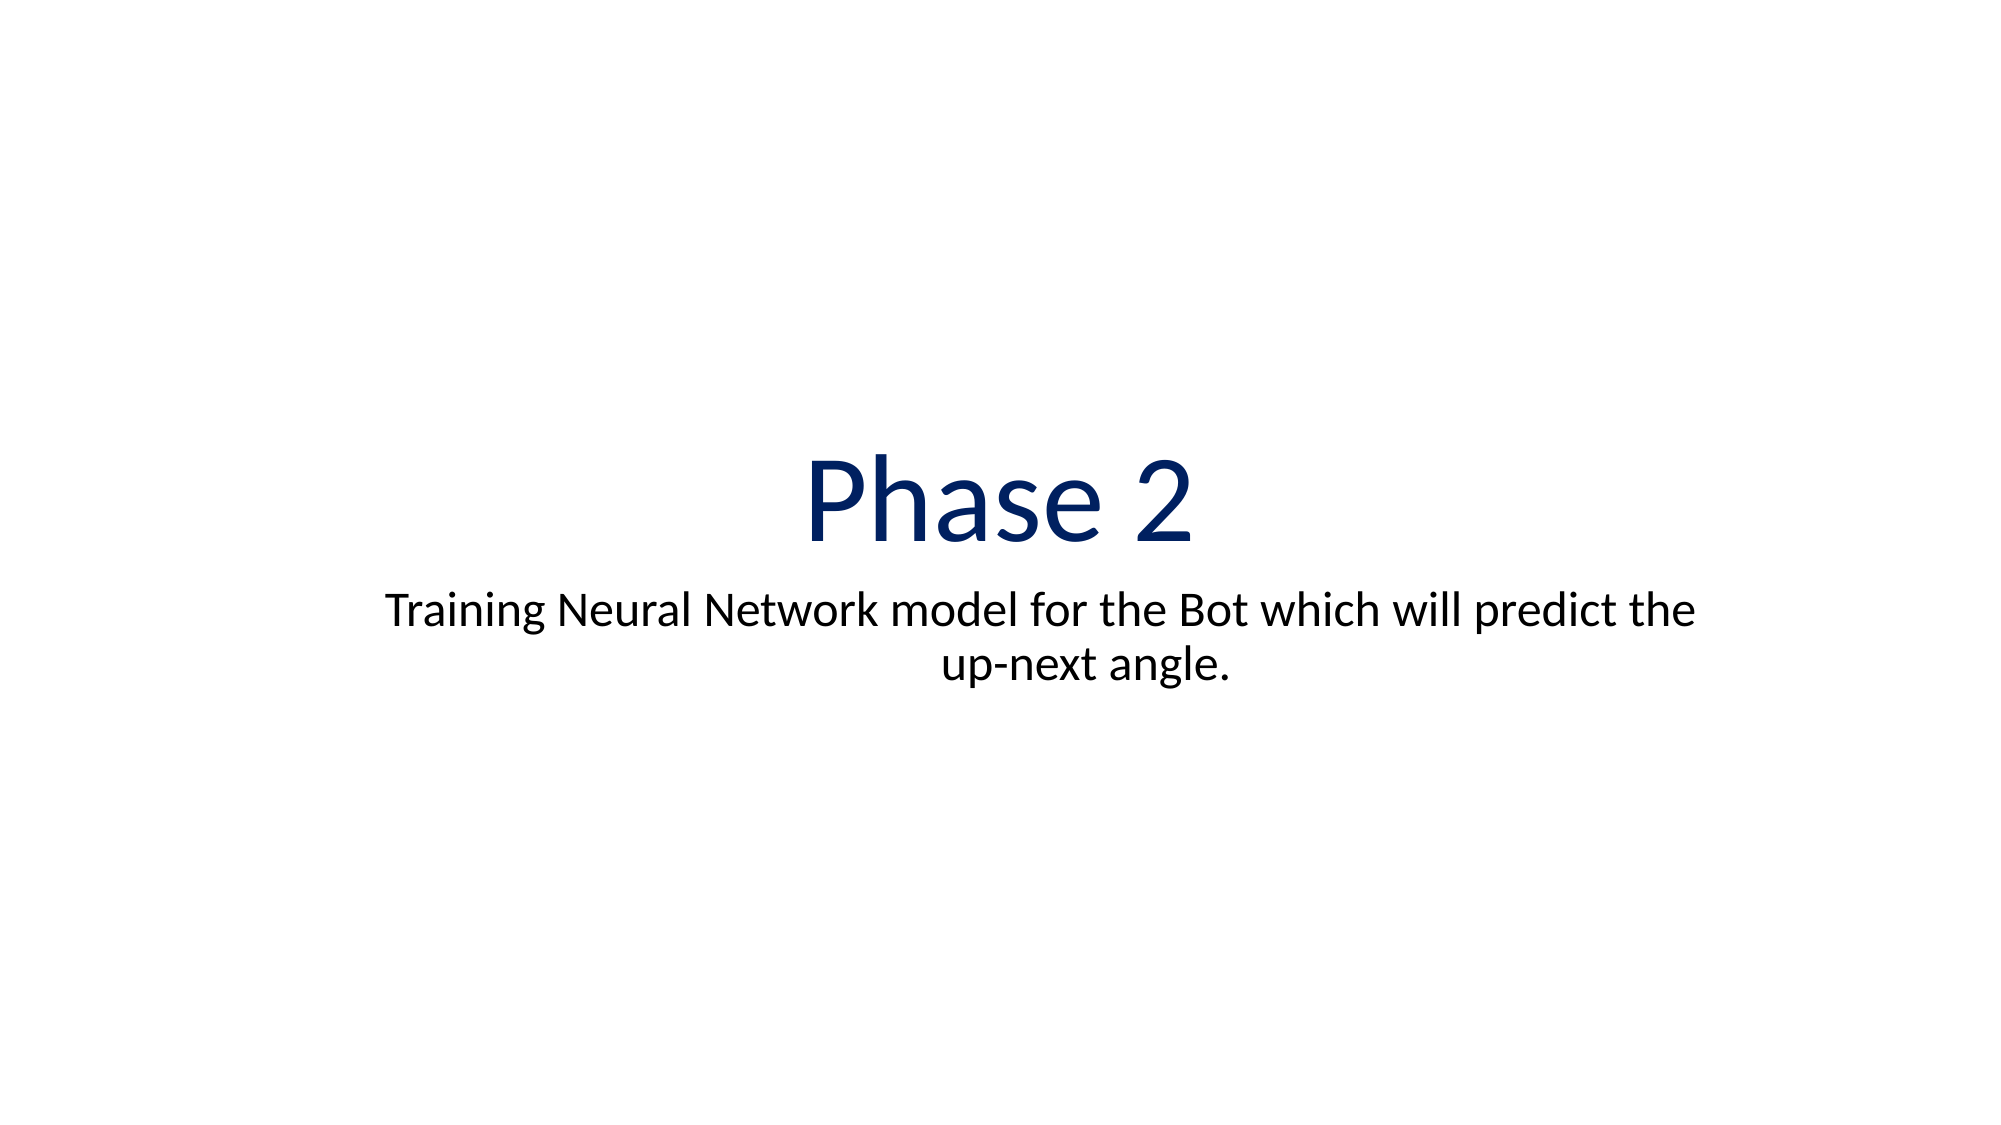

# Phase 2
Training Neural Network model for the Bot which will predict the         up-next angle.